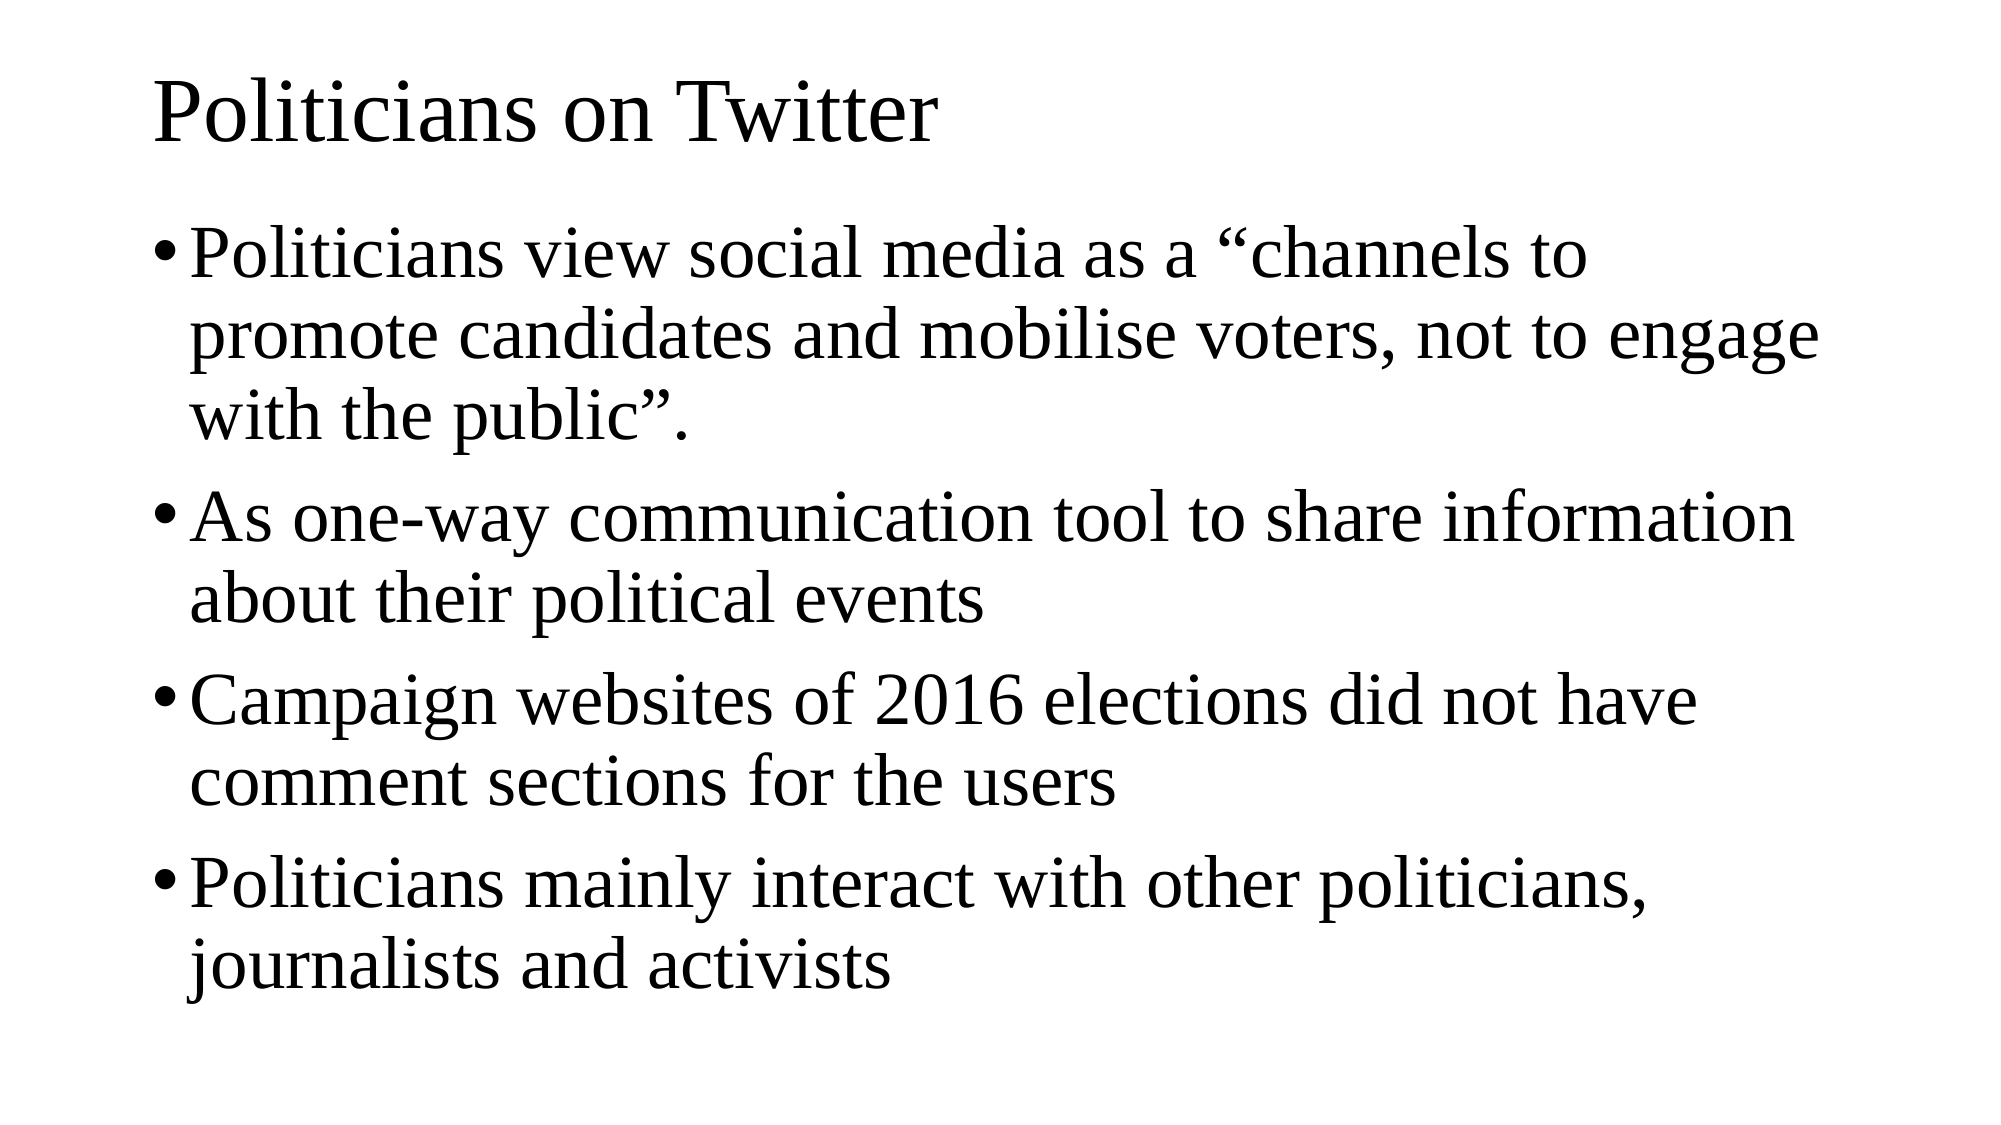

# Politicians on Twitter
Politicians view social media as a “channels to promote candidates and mobilise voters, not to engage with the public”.
As one-way communication tool to share information about their political events
Campaign websites of 2016 elections did not have comment sections for the users
Politicians mainly interact with other politicians, journalists and activists